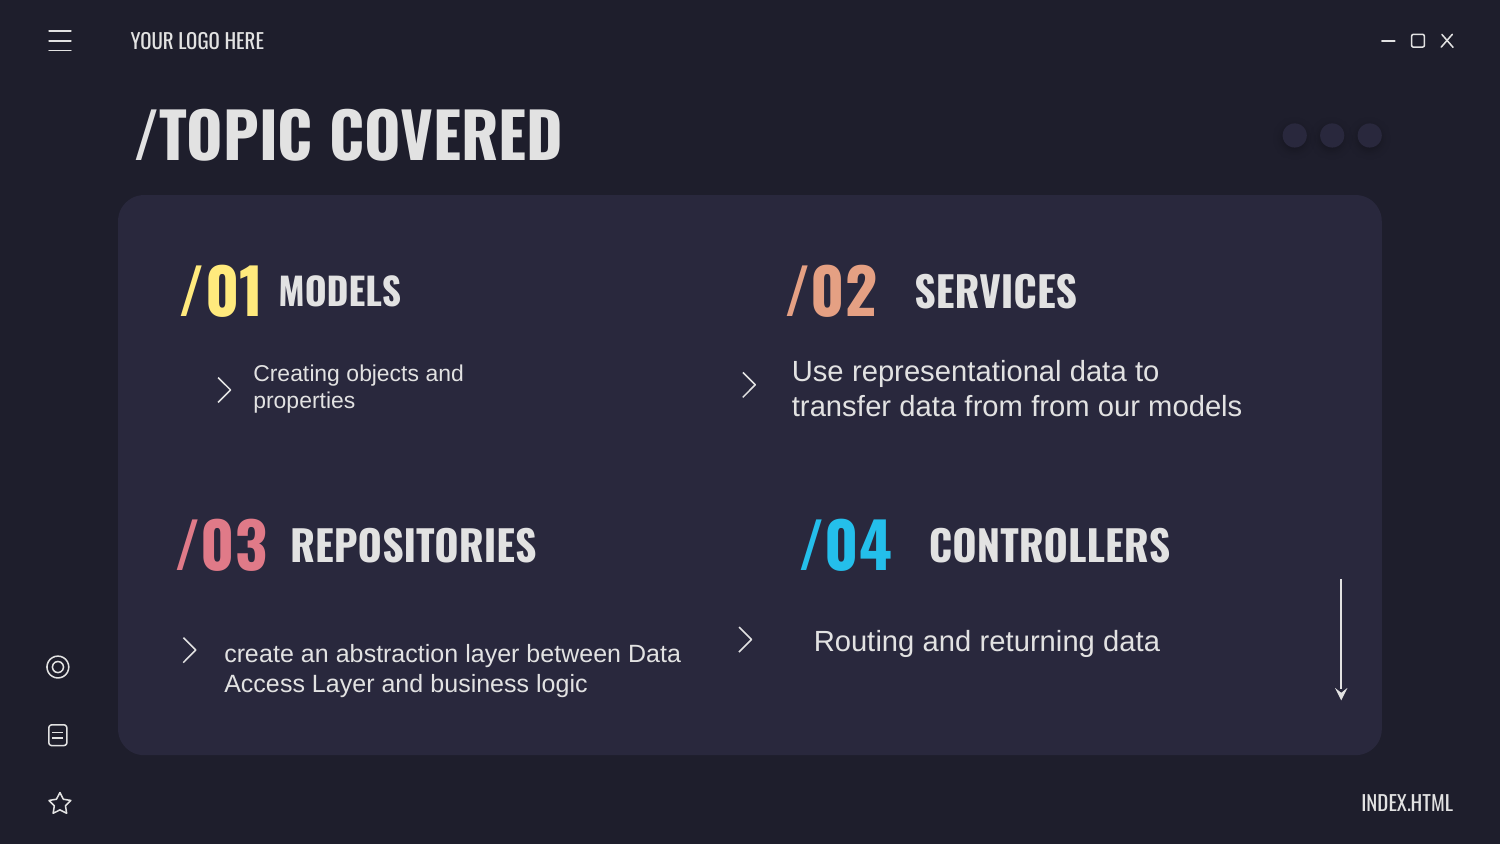

YOUR LOGO HERE

/TOPIC COVERED

/01
/02
# MODELS
SERVICES
Use representational data to transfer data from from our models
Creating objects and properties

/03
/04
REPOSITORIES
CONTROLLERS
Routing and returning data
create an abstraction layer between Data Access Layer and business logic

INDEX.HTML